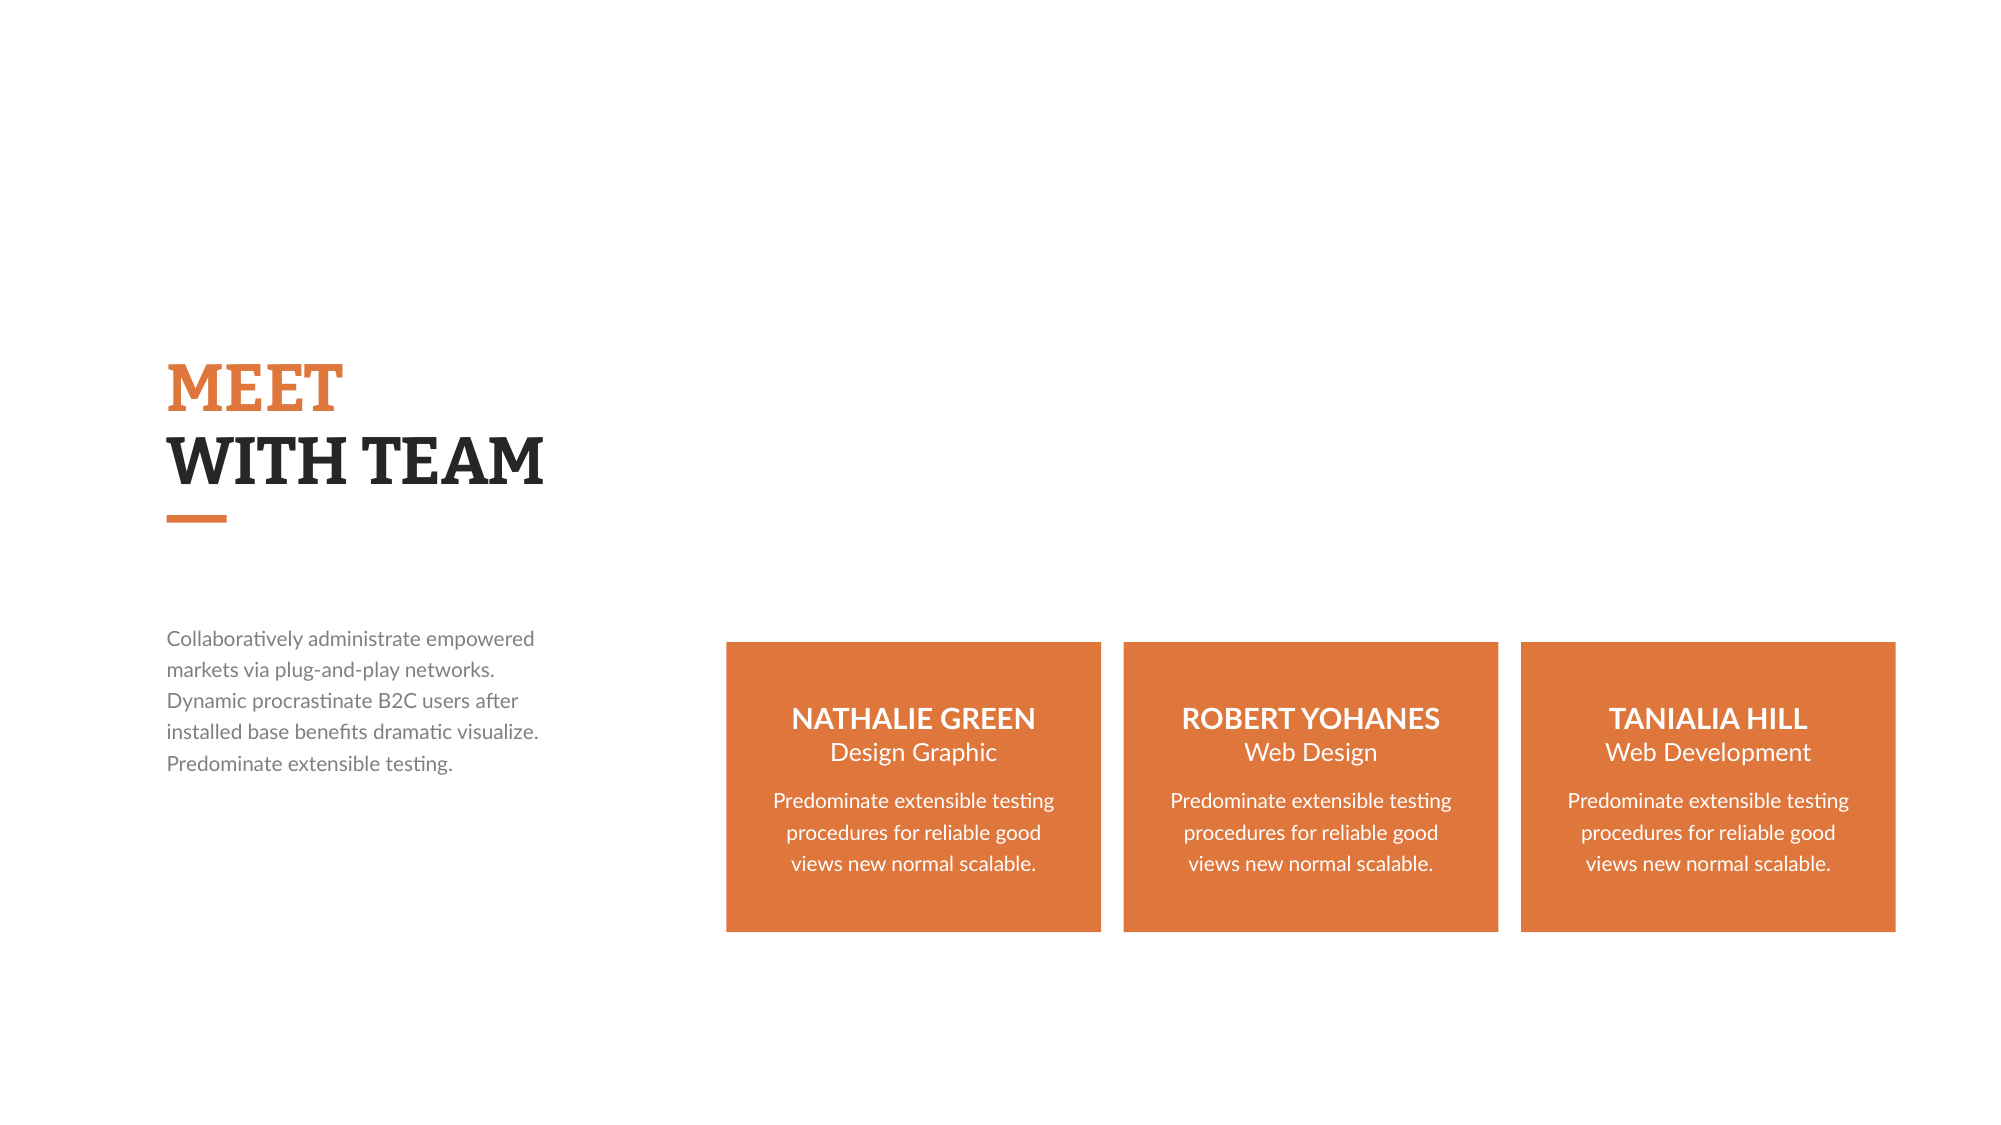

MEET
WITH TEAM

Collaboratively administrate empowered markets via plug-and-play networks. Dynamic procrastinate B2C users after installed base benefits dramatic visualize. Predominate extensible testing.

NATHALIE GREEN
ROBERT YOHANES
TANIALIA HILL
Design Graphic
Web Design
Web Development
Predominate extensible testing procedures for reliable good views new normal scalable.
Predominate extensible testing procedures for reliable good views new normal scalable.
Predominate extensible testing procedures for reliable good views new normal scalable.